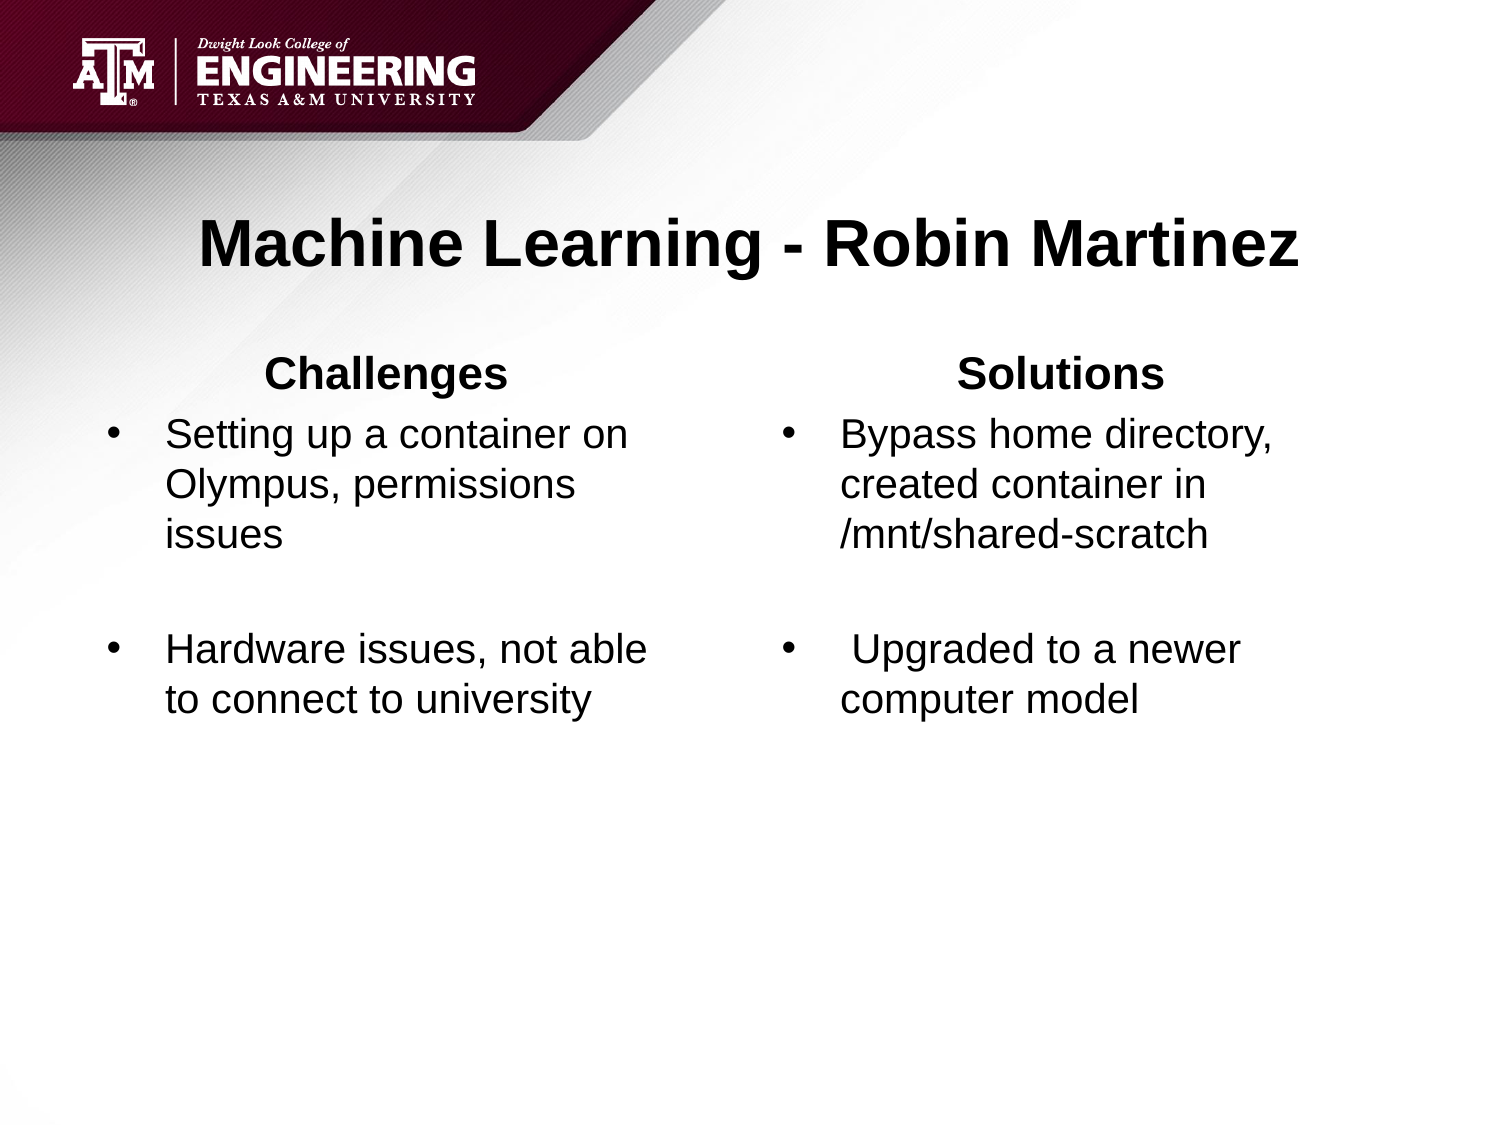

# Machine Learning - Robin Martinez
Challenges
Setting up a container on Olympus, permissions issues

Hardware issues, not able to connect to university

Solutions
Bypass home directory, created container in /mnt/shared-scratch

 Upgraded to a newer computer model